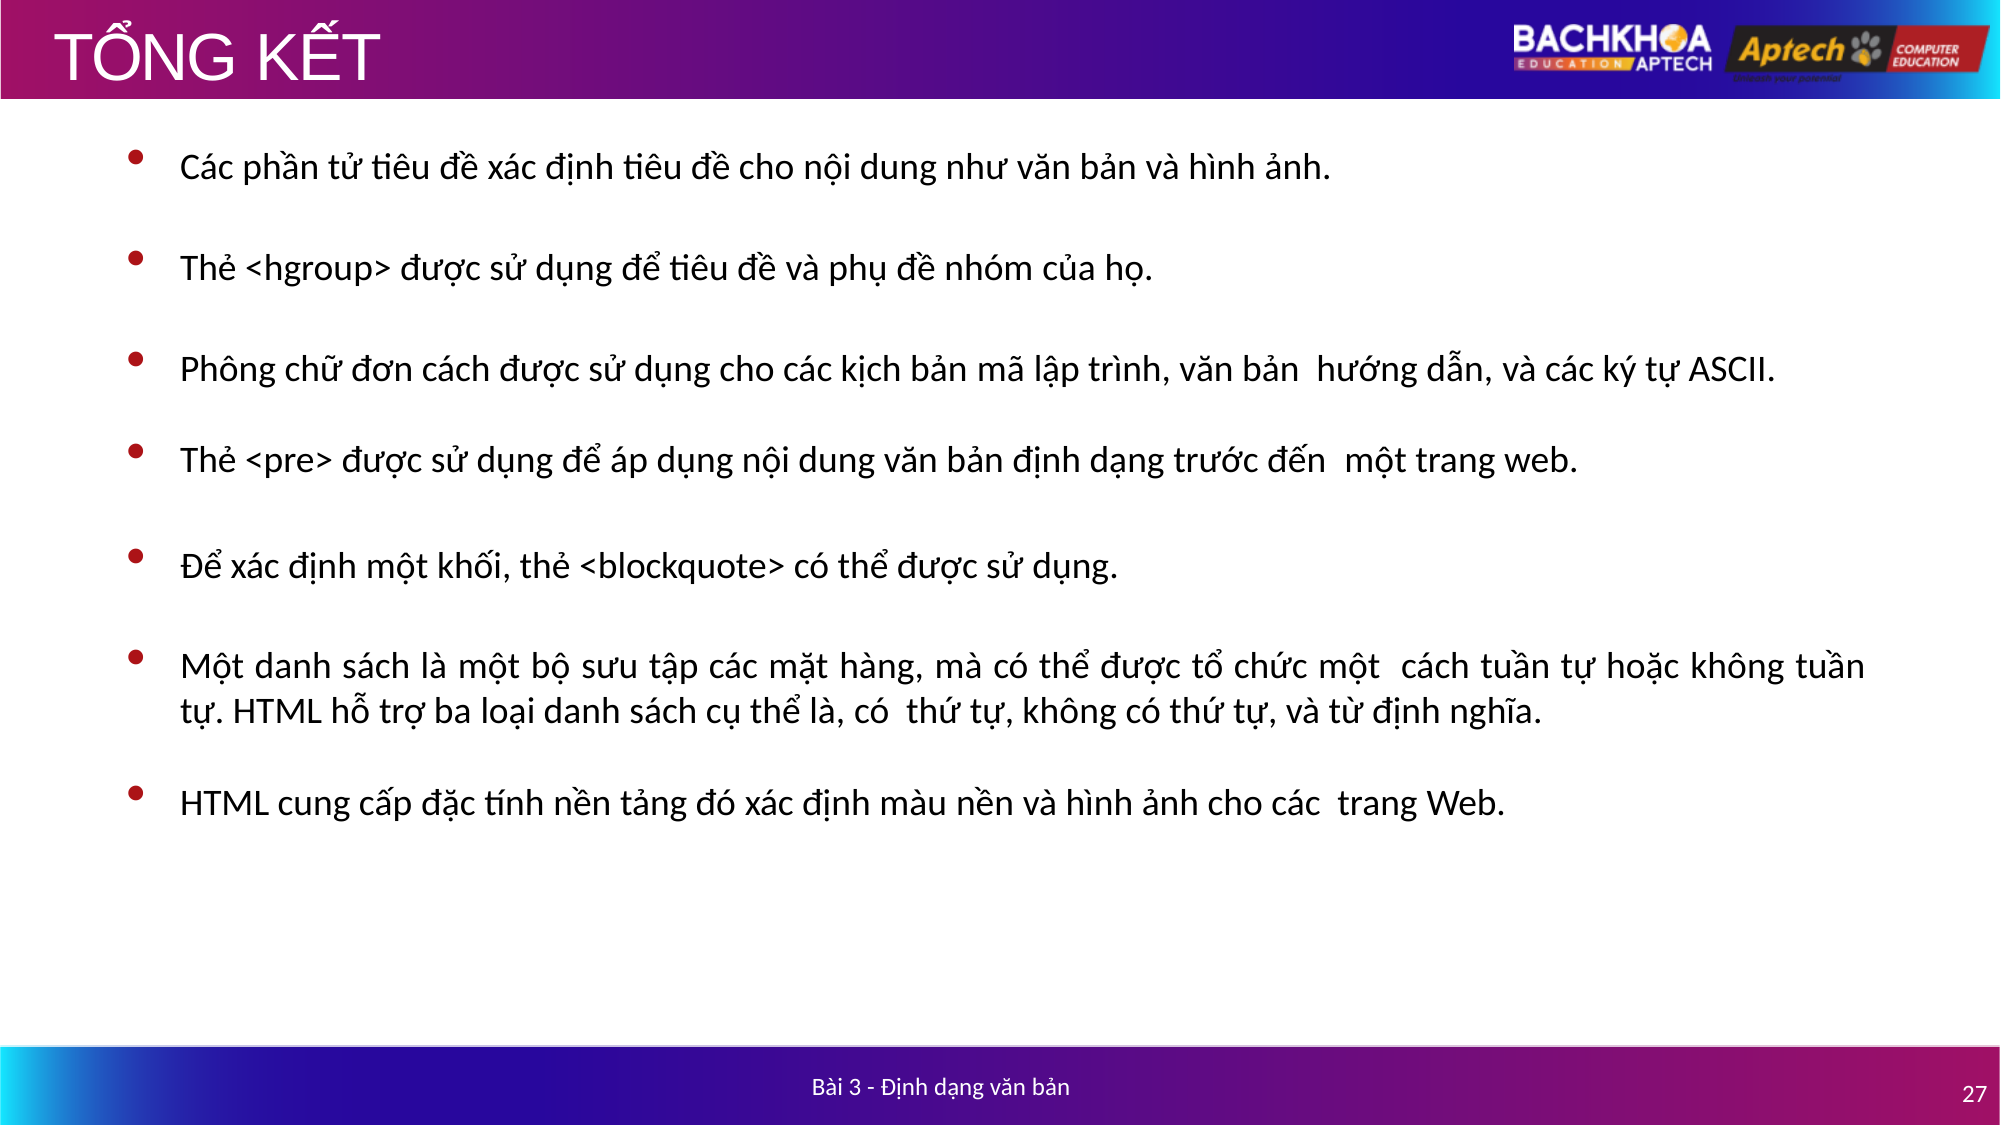

# TỔNG KẾT
Các phần tử tiêu đề xác định tiêu đề cho nội dung như văn bản và hình ảnh.
Thẻ <hgroup> được sử dụng để tiêu đề và phụ đề nhóm của họ.
Phông chữ đơn cách được sử dụng cho các kịch bản mã lập trình, văn bản  hướng dẫn, và các ký tự ASCII.

Thẻ <pre> được sử dụng để áp dụng nội dung văn bản định dạng trước đến  một trang web.

Để xác định một khối, thẻ <blockquote> có thể được sử dụng.
Một danh sách là một bộ sưu tập các mặt hàng, mà có thể được tổ chức một  cách tuần tự hoặc không tuần tự. HTML hỗ trợ ba loại danh sách cụ thể là, có  thứ tự, không có thứ tự, và từ định nghĩa.

HTML cung cấp đặc tính nền tảng đó xác định màu nền và hình ảnh cho các  trang Web.
Bài 3 - Định dạng văn bản
27